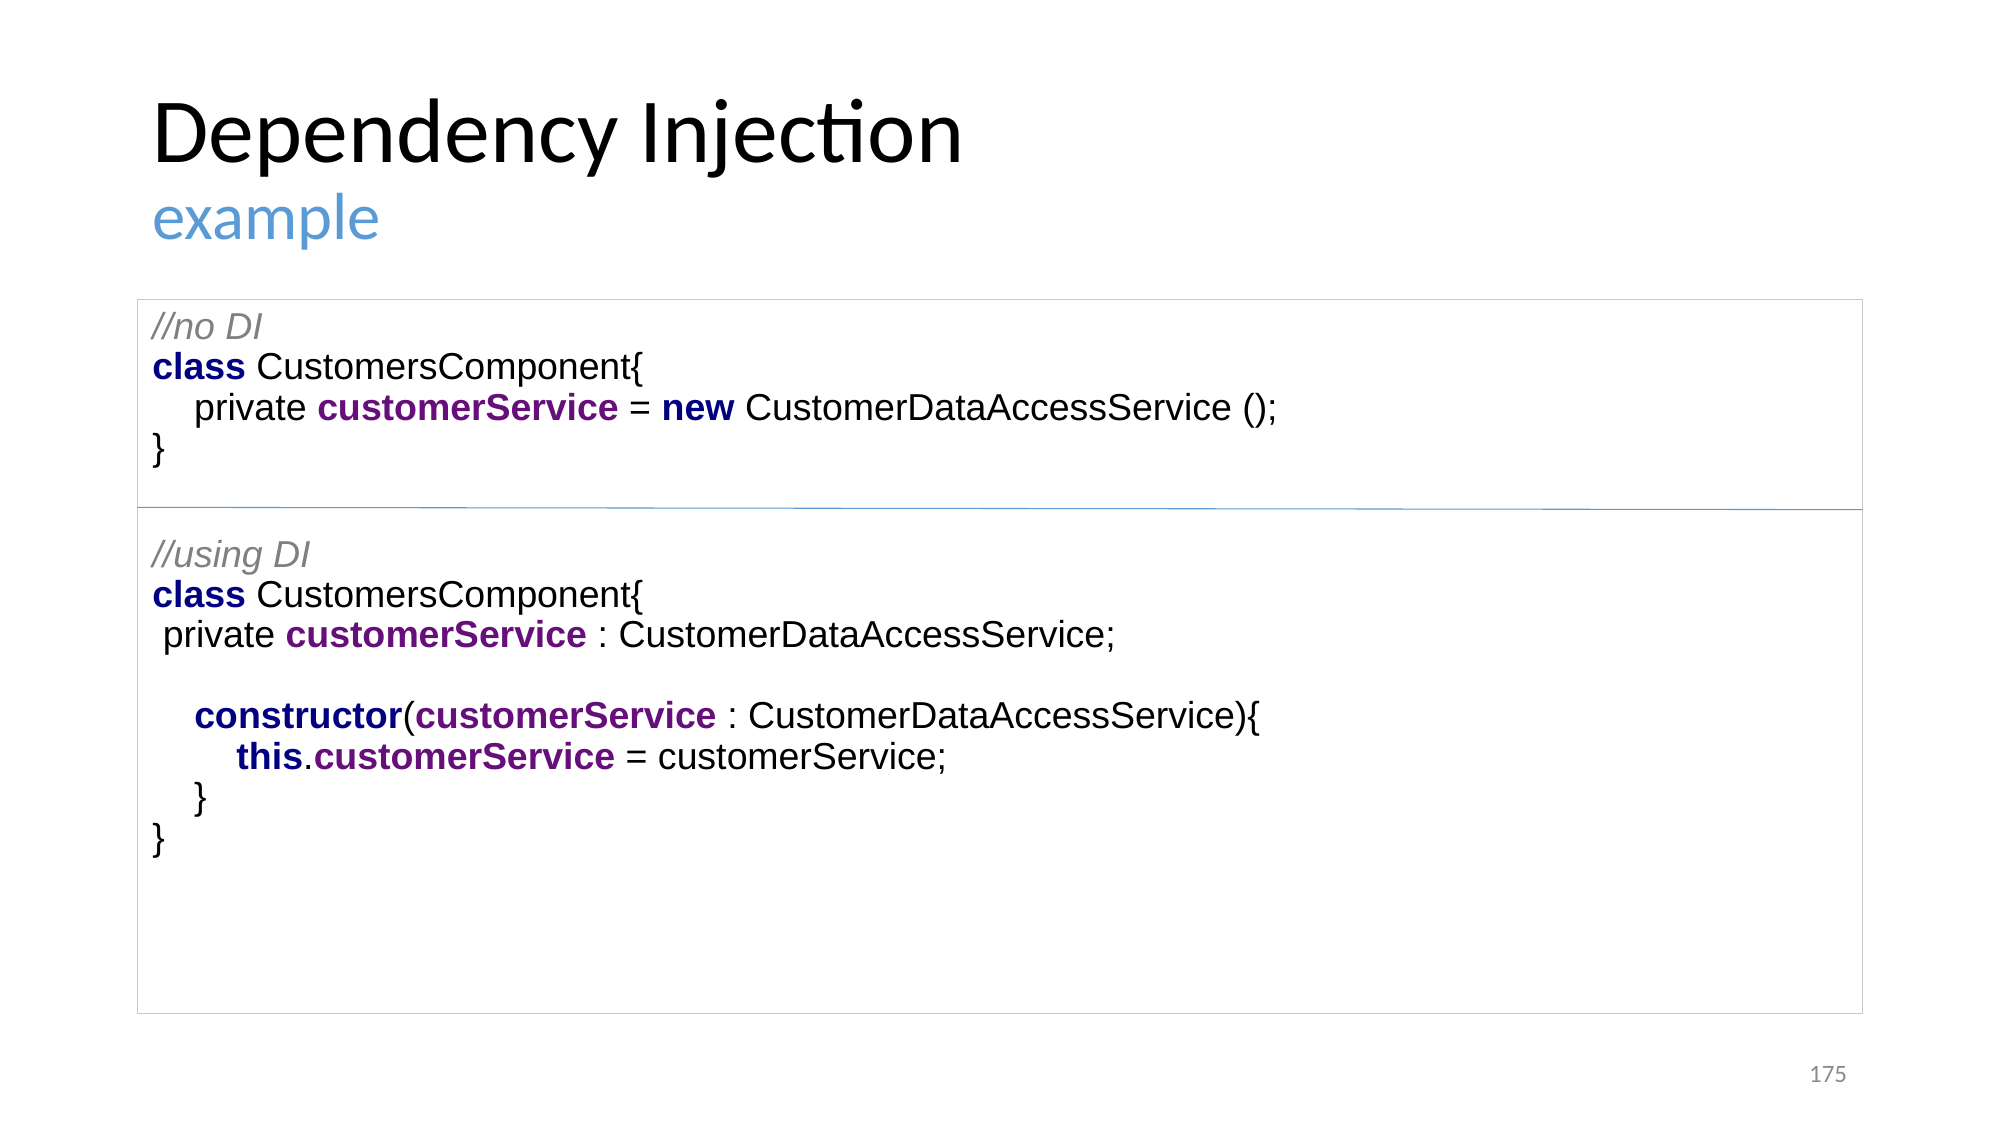

# Dependency Injection example
//no DI
class CustomersComponent{
    private customerService = new CustomerDataAccessService ();
}
//using DI
class CustomersComponent{
 private customerService : CustomerDataAccessService;
    constructor(customerService : CustomerDataAccessService){
        this.customerService = customerService;
    }
}
175